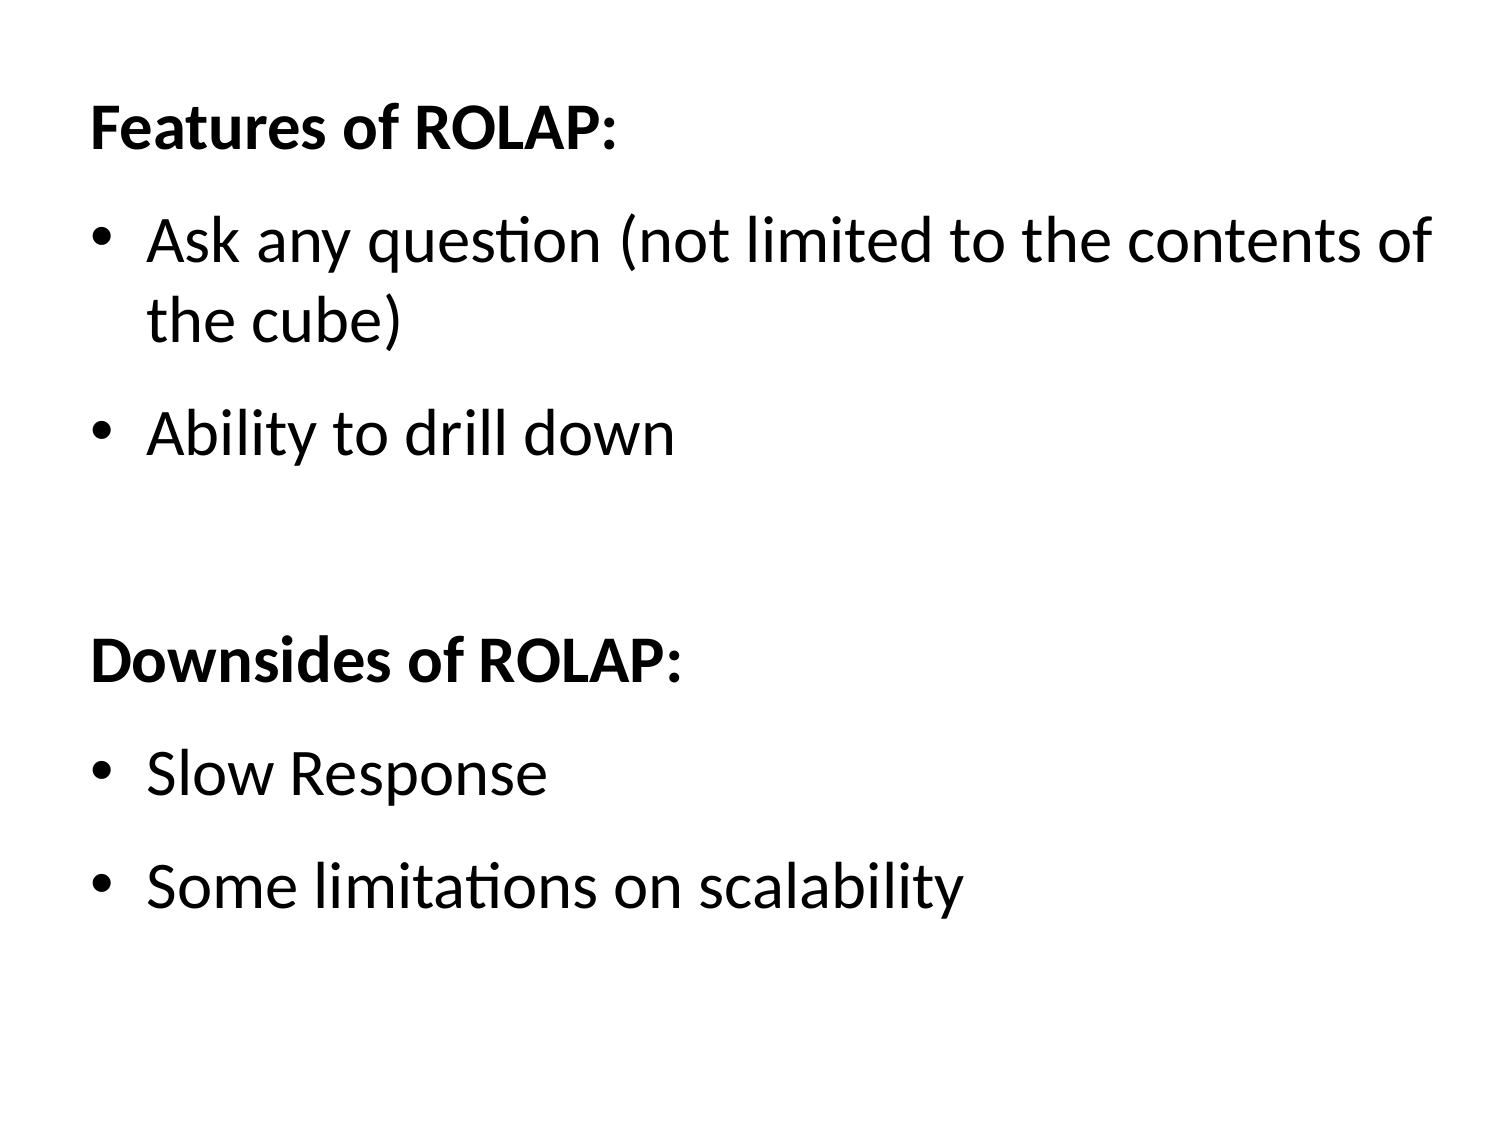

Features of ROLAP:
Ask any question (not limited to the contents of the cube)
Ability to drill down

Downsides of ROLAP:
Slow Response
Some limitations on scalability